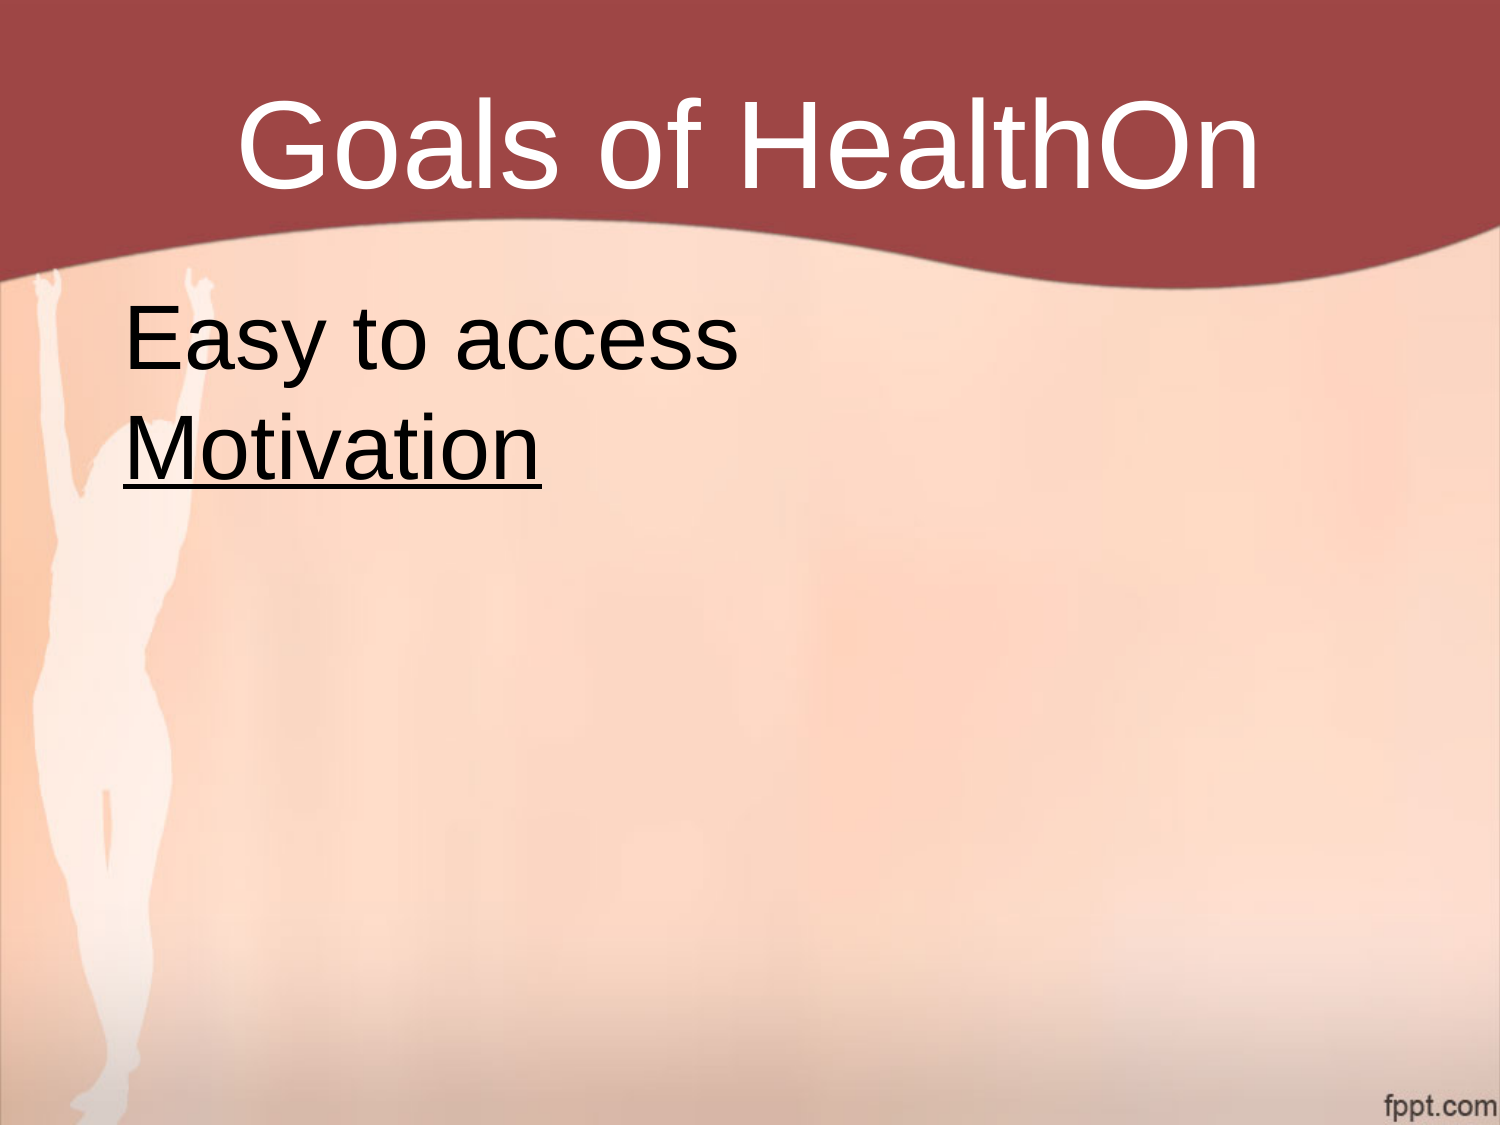

# Goals of HealthOn
Easy to access
Motivation